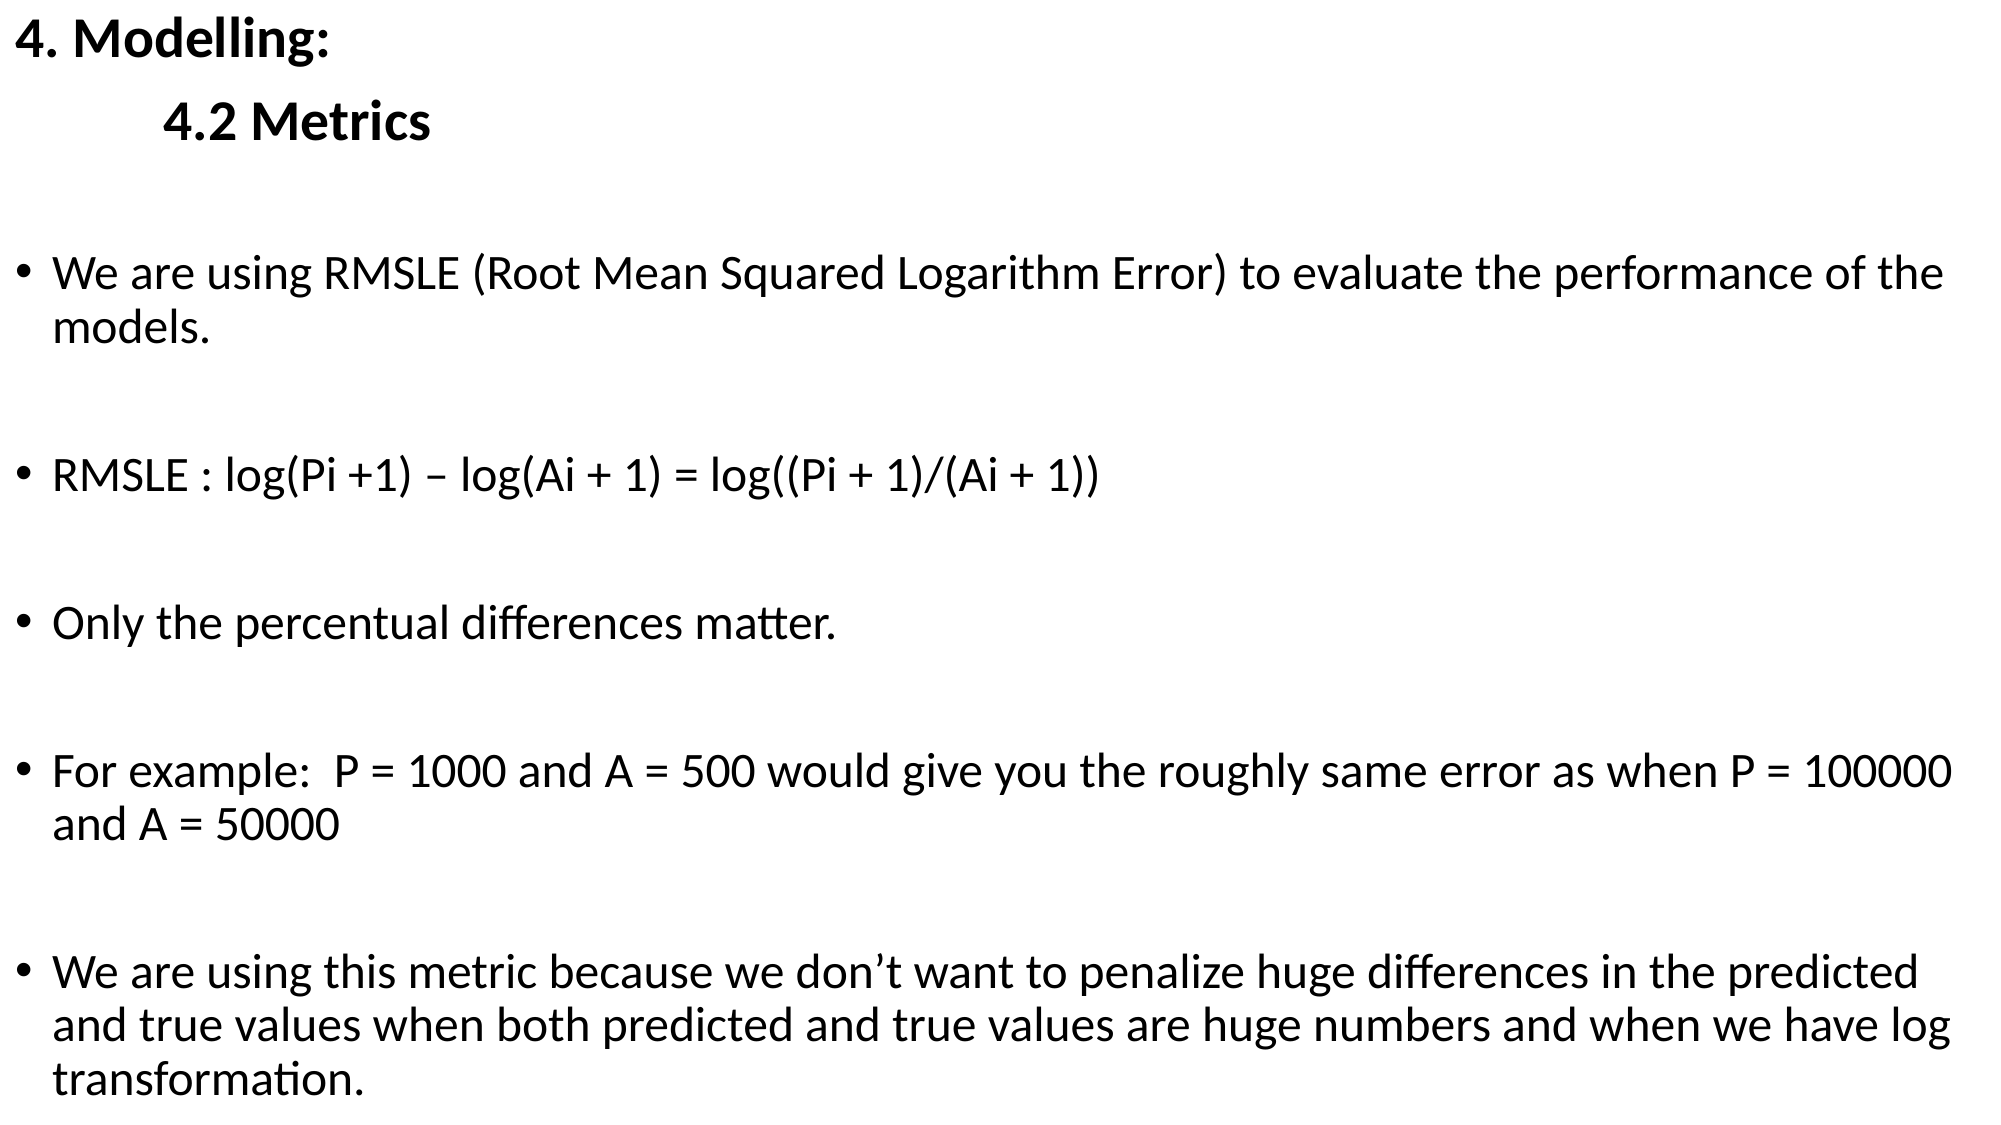

4. Modelling:
	4.2 Metrics

We are using RMSLE (Root Mean Squared Logarithm Error) to evaluate the performance of the models.

RMSLE : log(Pi +1) – log(Ai + 1) = log((Pi + 1)/(Ai + 1))

Only the percentual differences matter.

For example:  P = 1000 and A = 500 would give you the roughly same error as when P = 100000 and A = 50000

We are using this metric because we don’t want to penalize huge differences in the predicted and true values when both predicted and true values are huge numbers and when we have log transformation.